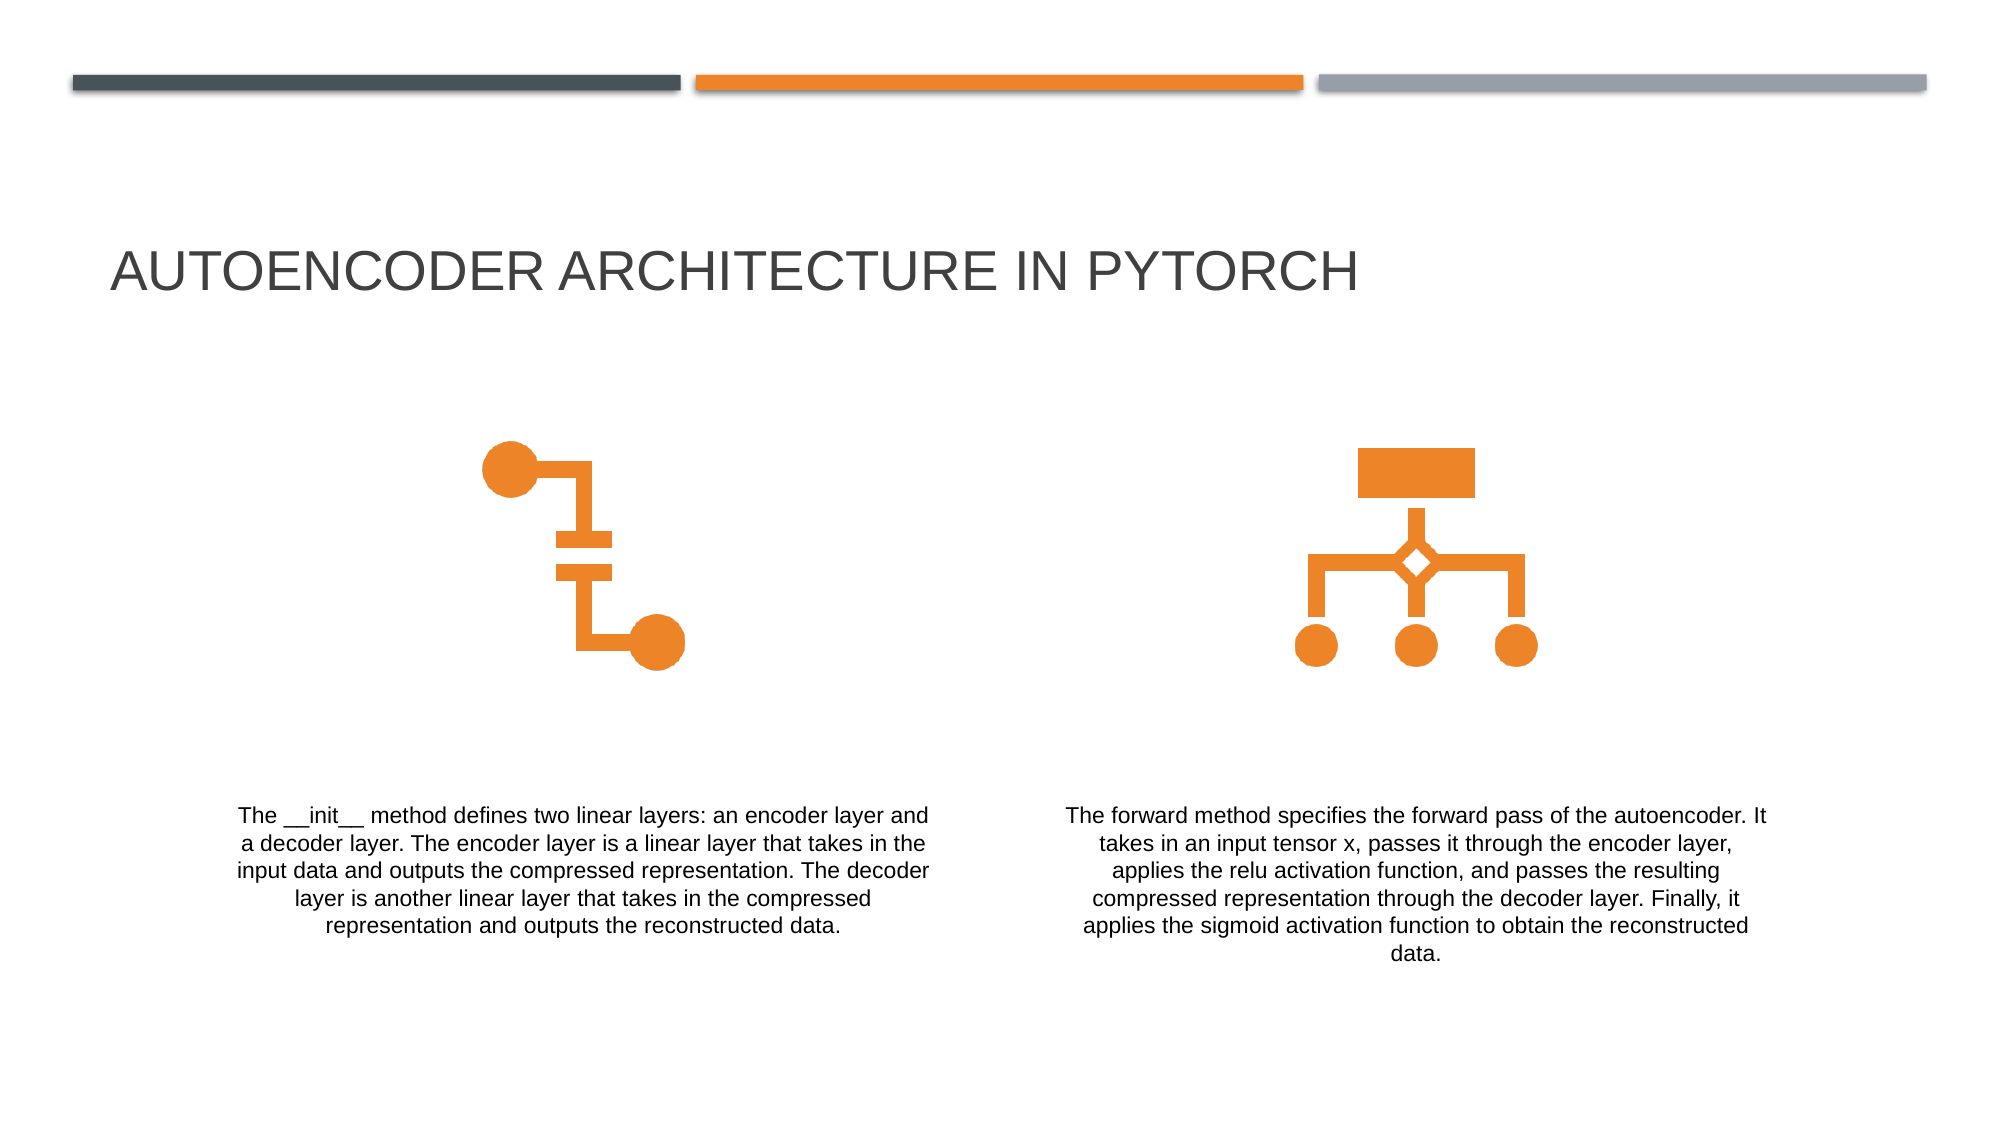

# autoencoder architecture in PyTorch
The __init__ method defines two linear layers: an encoder layer and a decoder layer. The encoder layer is a linear layer that takes in the input data and outputs the compressed representation. The decoder layer is another linear layer that takes in the compressed representation and outputs the reconstructed data.
The forward method specifies the forward pass of the autoencoder. It takes in an input tensor x, passes it through the encoder layer, applies the relu activation function, and passes the resulting compressed representation through the decoder layer. Finally, it applies the sigmoid activation function to obtain the reconstructed data.